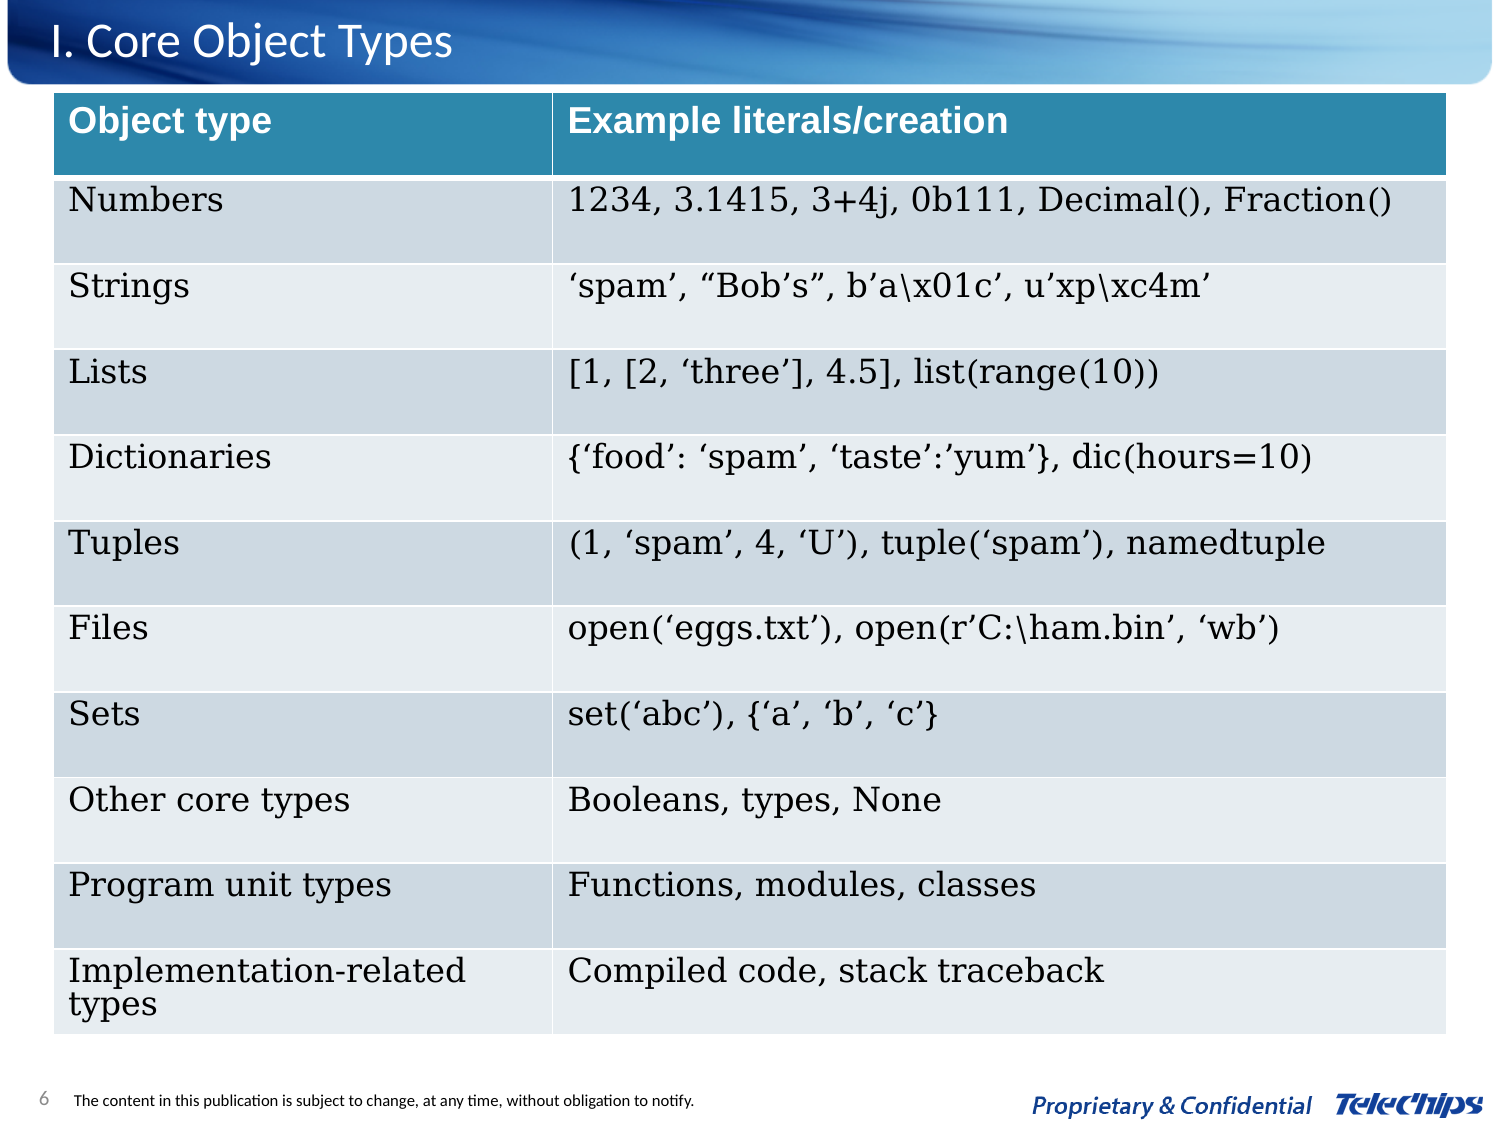

# I. Core Object Types
| Object type | Example literals/creation |
| --- | --- |
| Numbers | 1234, 3.1415, 3+4j, 0b111, Decimal(), Fraction() |
| Strings | ‘spam’, “Bob’s”, b’a\x01c’, u’xp\xc4m’ |
| Lists | [1, [2, ‘three’], 4.5], list(range(10)) |
| Dictionaries | {‘food’: ‘spam’, ‘taste’:’yum’}, dic(hours=10) |
| Tuples | (1, ‘spam’, 4, ‘U’), tuple(‘spam’), namedtuple |
| Files | open(‘eggs.txt’), open(r’C:\ham.bin’, ‘wb’) |
| Sets | set(‘abc’), {‘a’, ‘b’, ‘c’} |
| Other core types | Booleans, types, None |
| Program unit types | Functions, modules, classes |
| Implementation-related types | Compiled code, stack traceback |
6